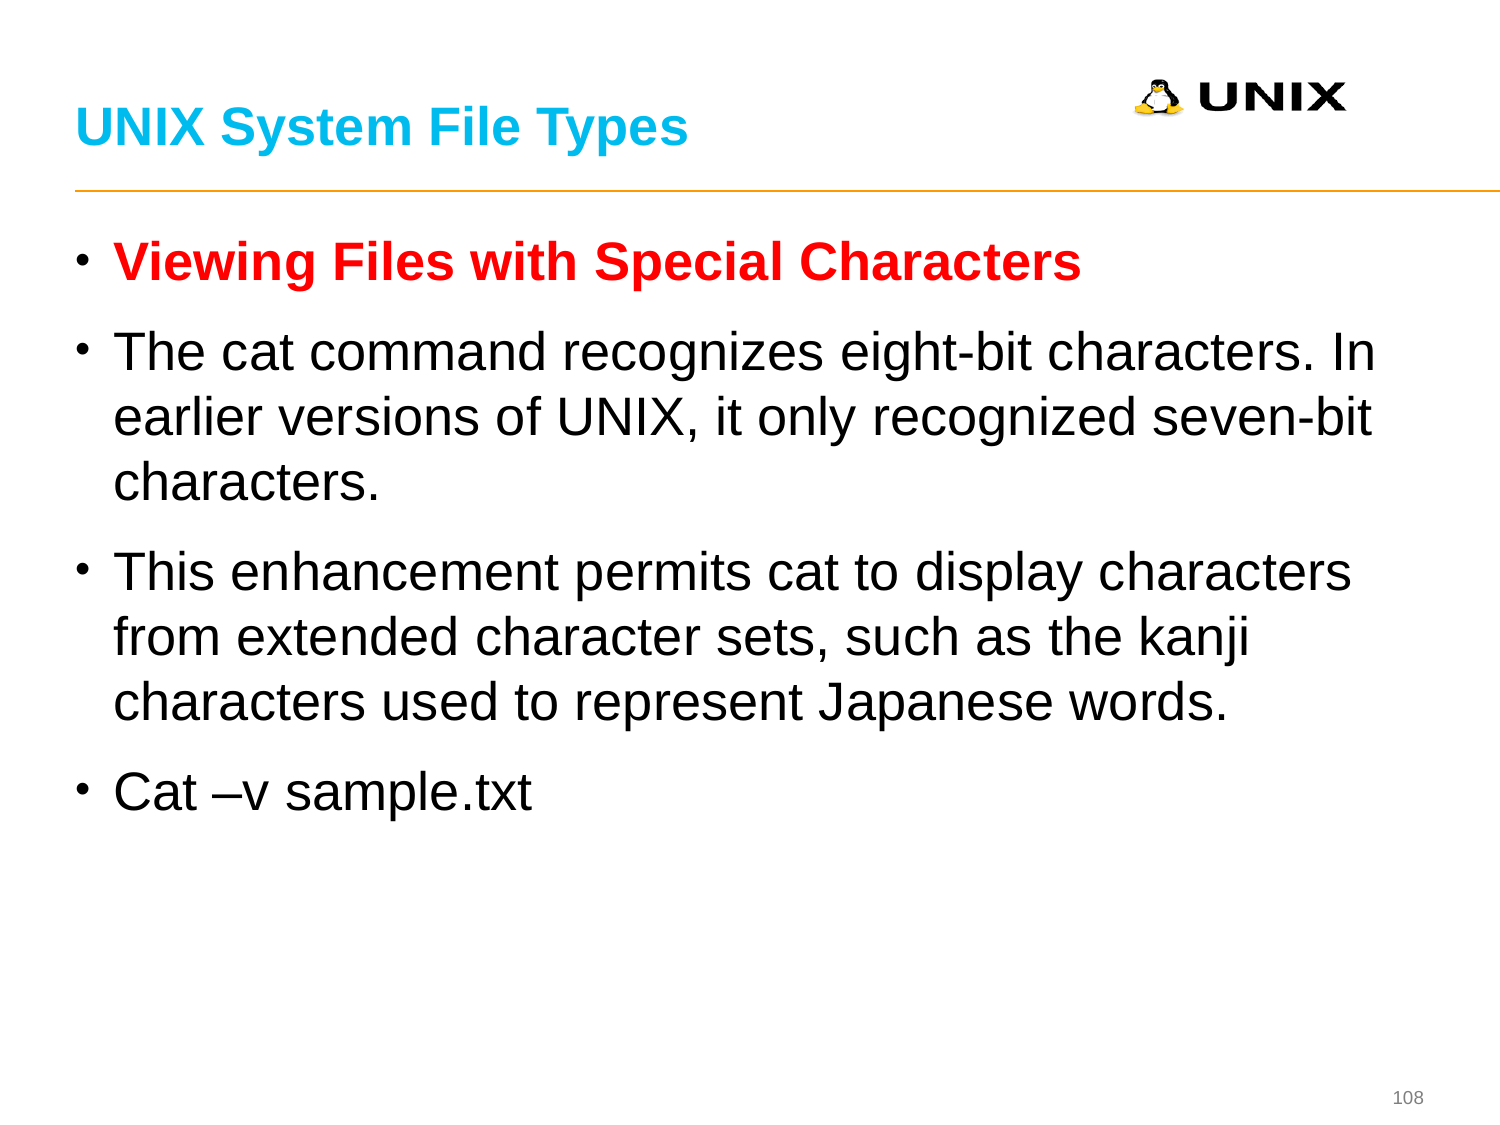

# UNIX System File Types
Viewing Files with Special Characters
The cat command recognizes eight-bit characters. In earlier versions of UNIX, it only recognized seven-bit characters.
This enhancement permits cat to display characters from extended character sets, such as the kanji characters used to represent Japanese words.
Cat –v sample.txt